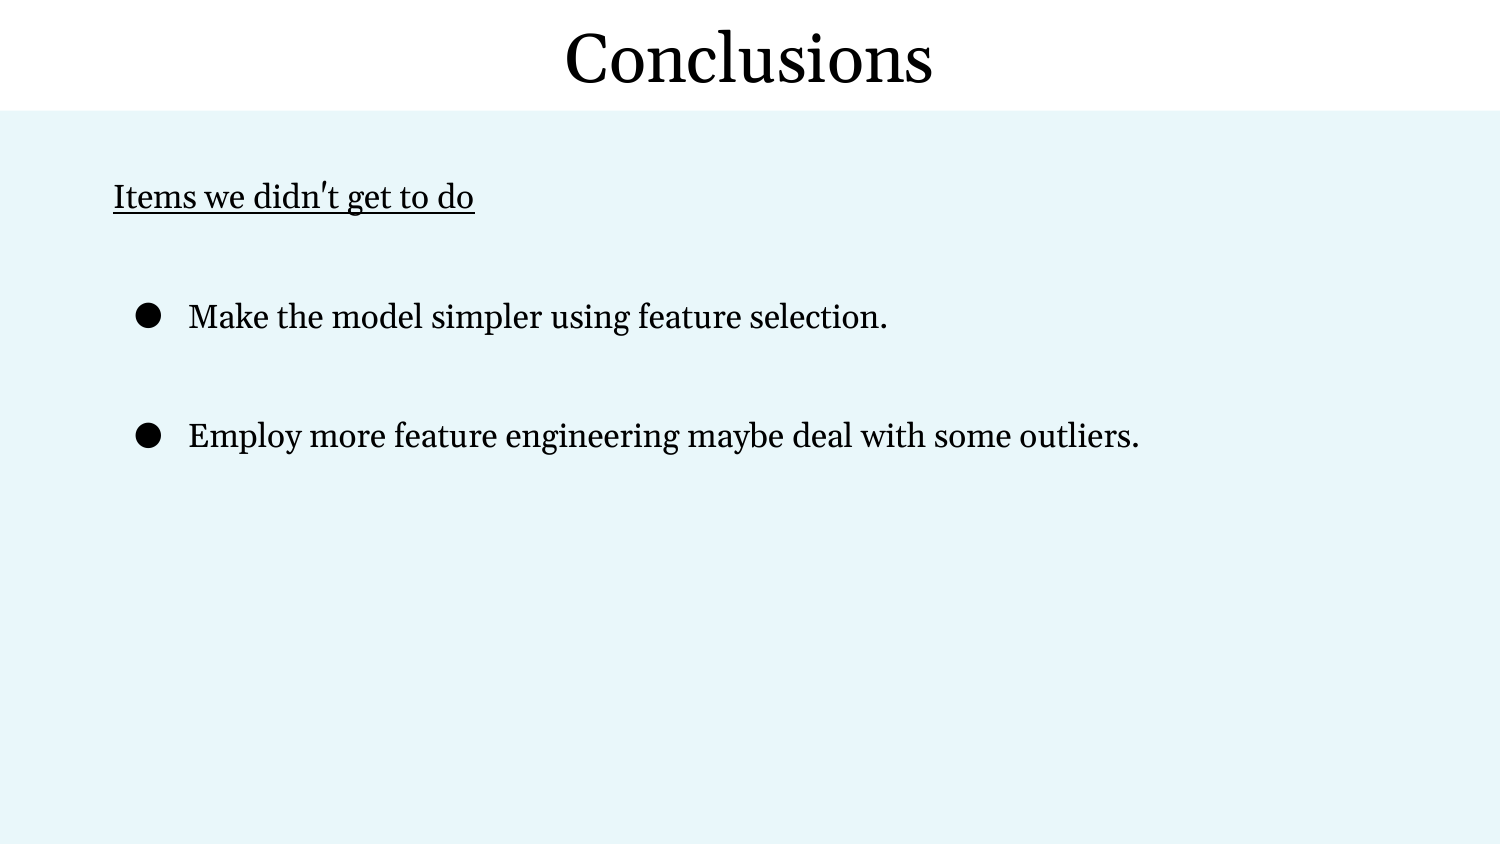

Conclusions

Items we didn't get to do

Make the model simpler using feature selection.

Employ more feature engineering maybe deal with some outliers.